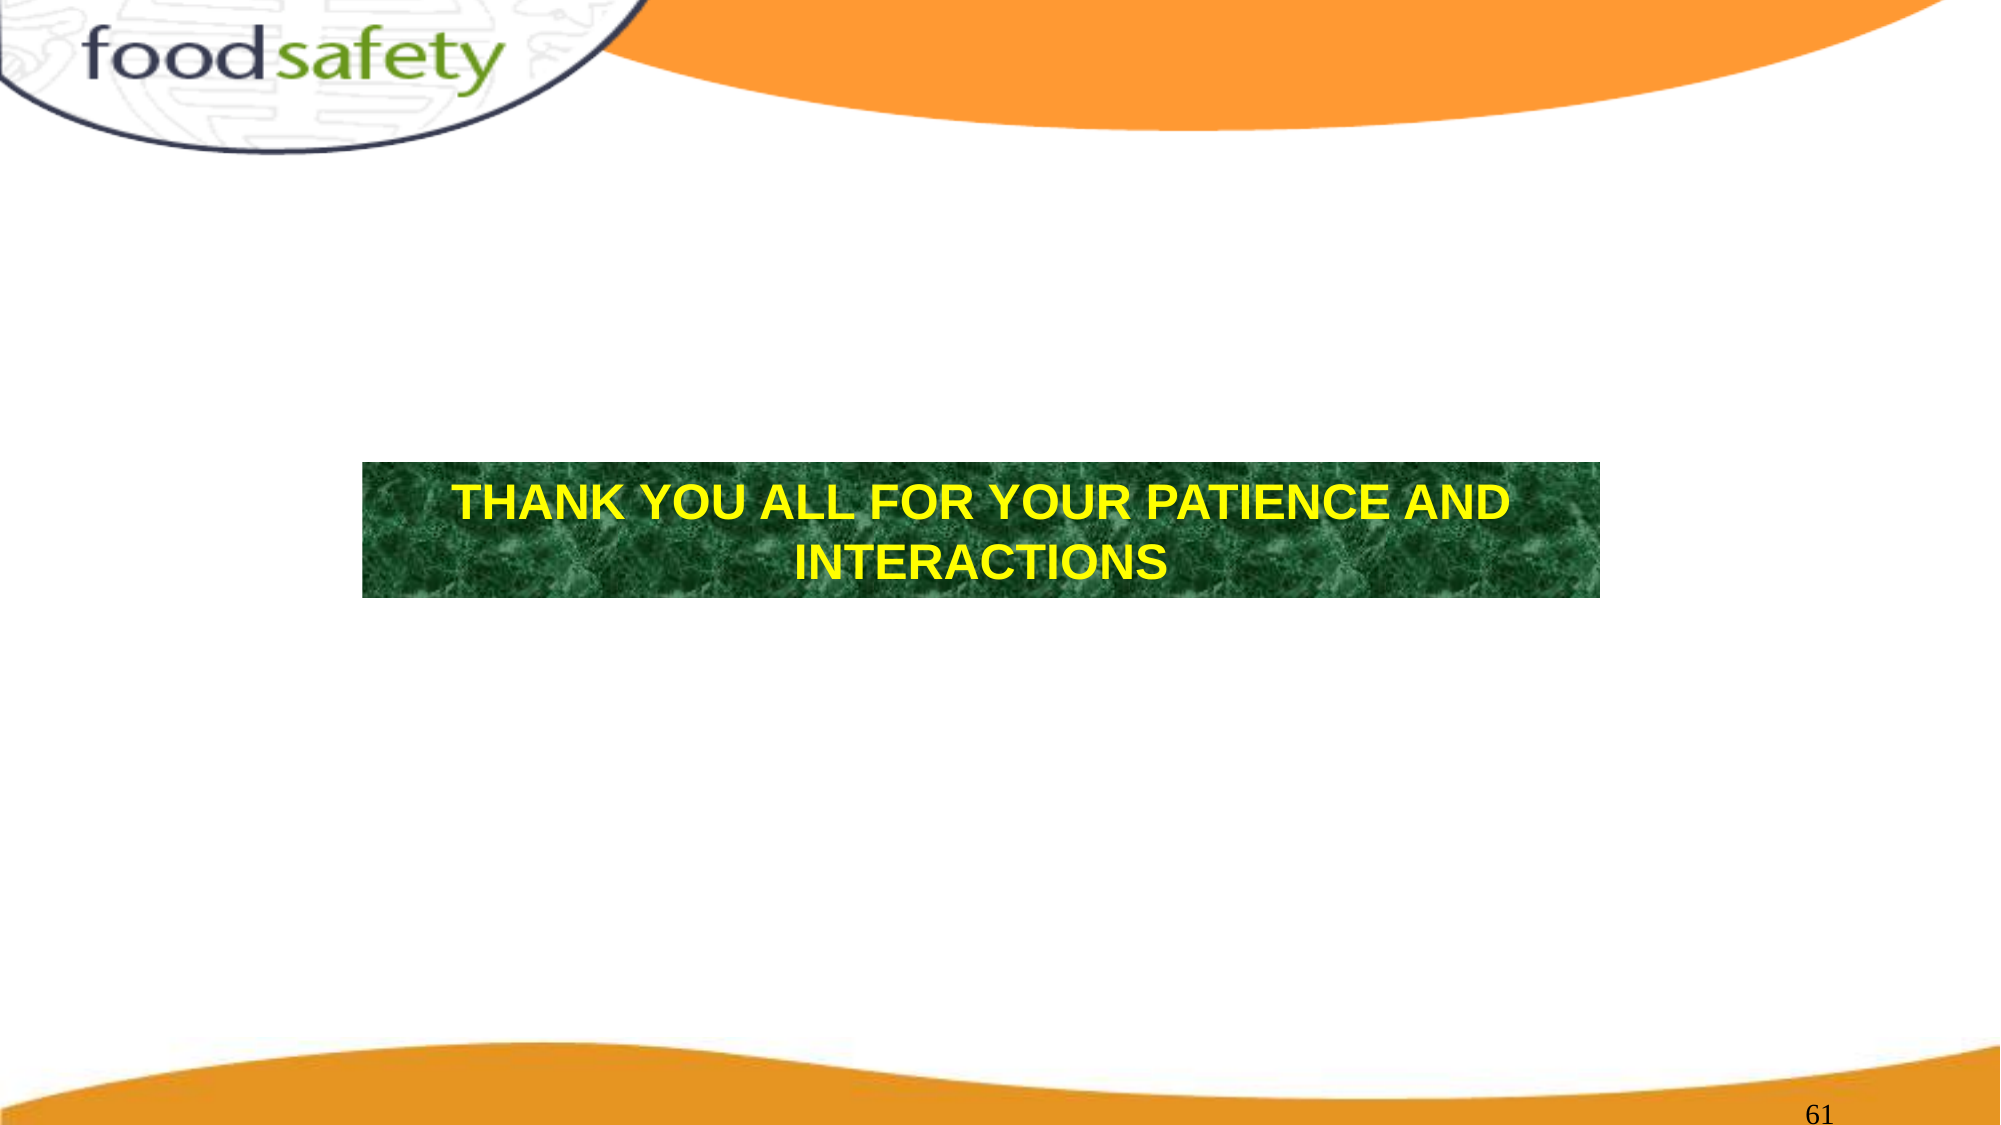

THANK YOU ALL FOR YOUR PATIENCE AND INTERACTIONS
61